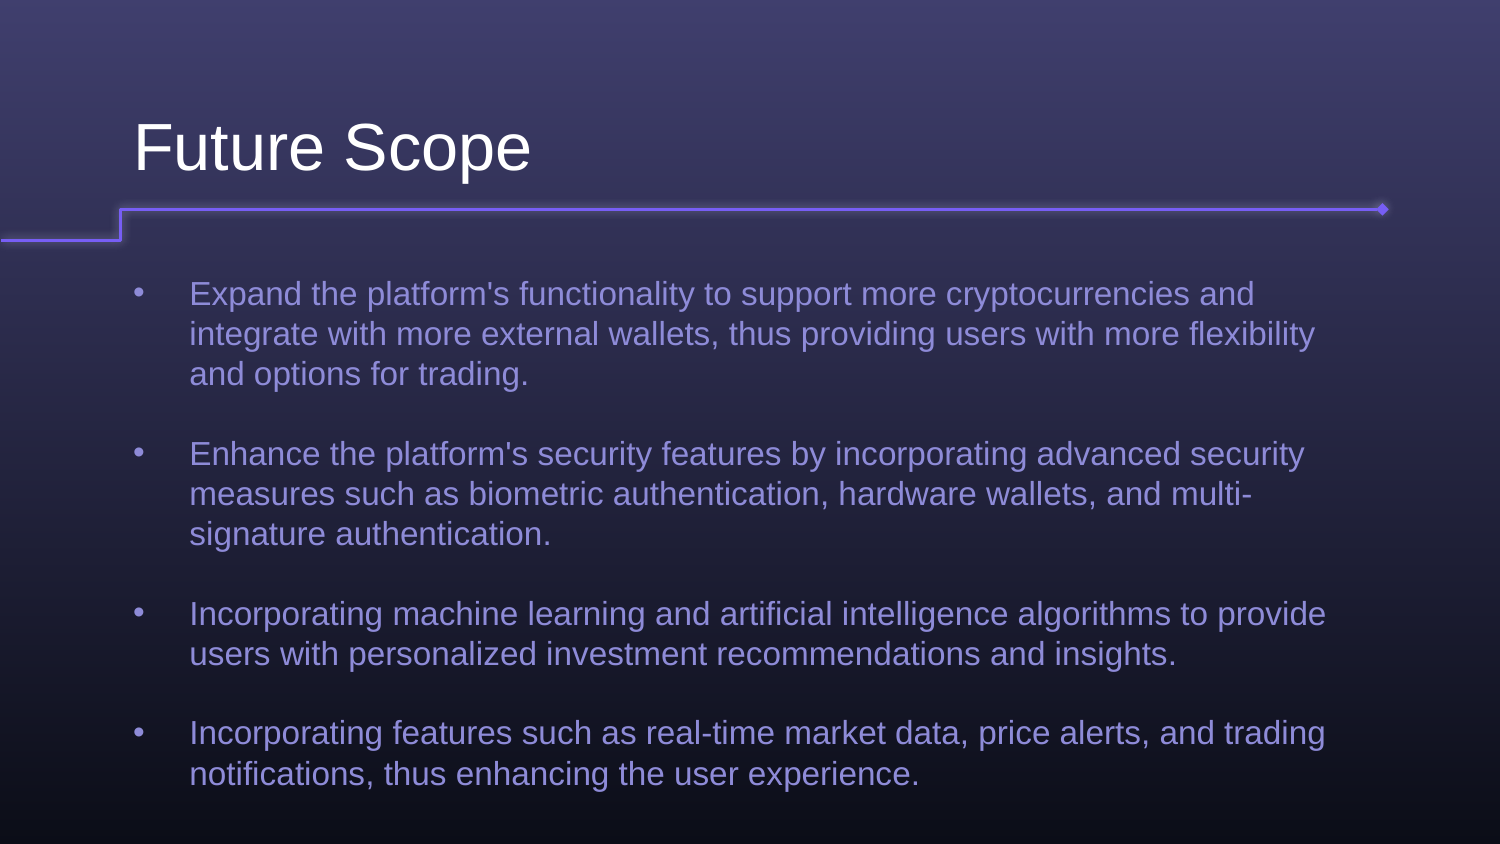

# Future Scope
Expand the platform's functionality to support more cryptocurrencies and integrate with more external wallets, thus providing users with more flexibility and options for trading.

Enhance the platform's security features by incorporating advanced security measures such as biometric authentication, hardware wallets, and multi-signature authentication.

Incorporating machine learning and artificial intelligence algorithms to provide users with personalized investment recommendations and insights.

Incorporating features such as real-time market data, price alerts, and trading notifications, thus enhancing the user experience.